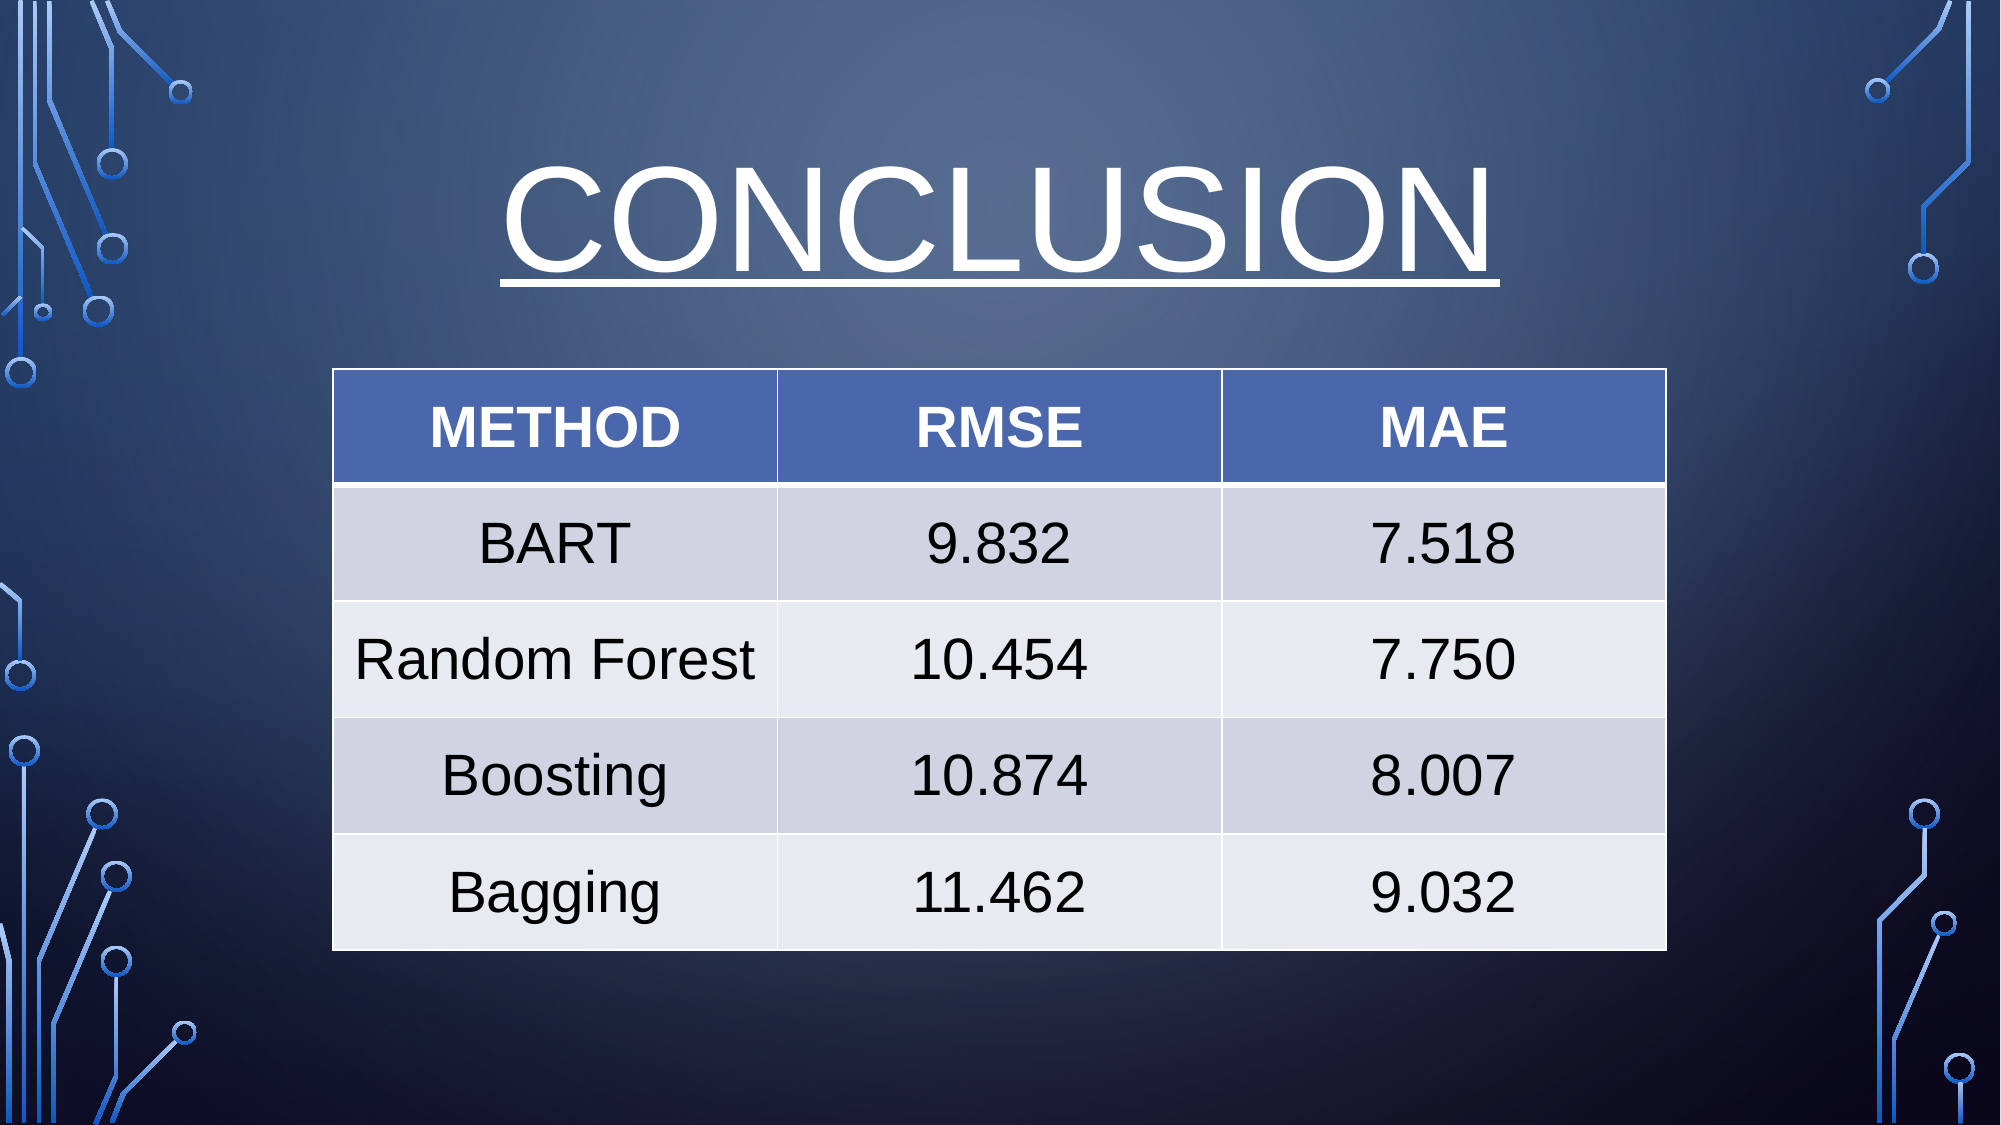

# CONCLUSION

| METHOD | RMSE | MAE |
| --- | --- | --- |
| BART | 9.832 | 7.518 |
| Random Forest | 10.454 | 7.750 |
| Boosting | 10.874 | 8.007 |
| Bagging | 11.462 | 9.032 |